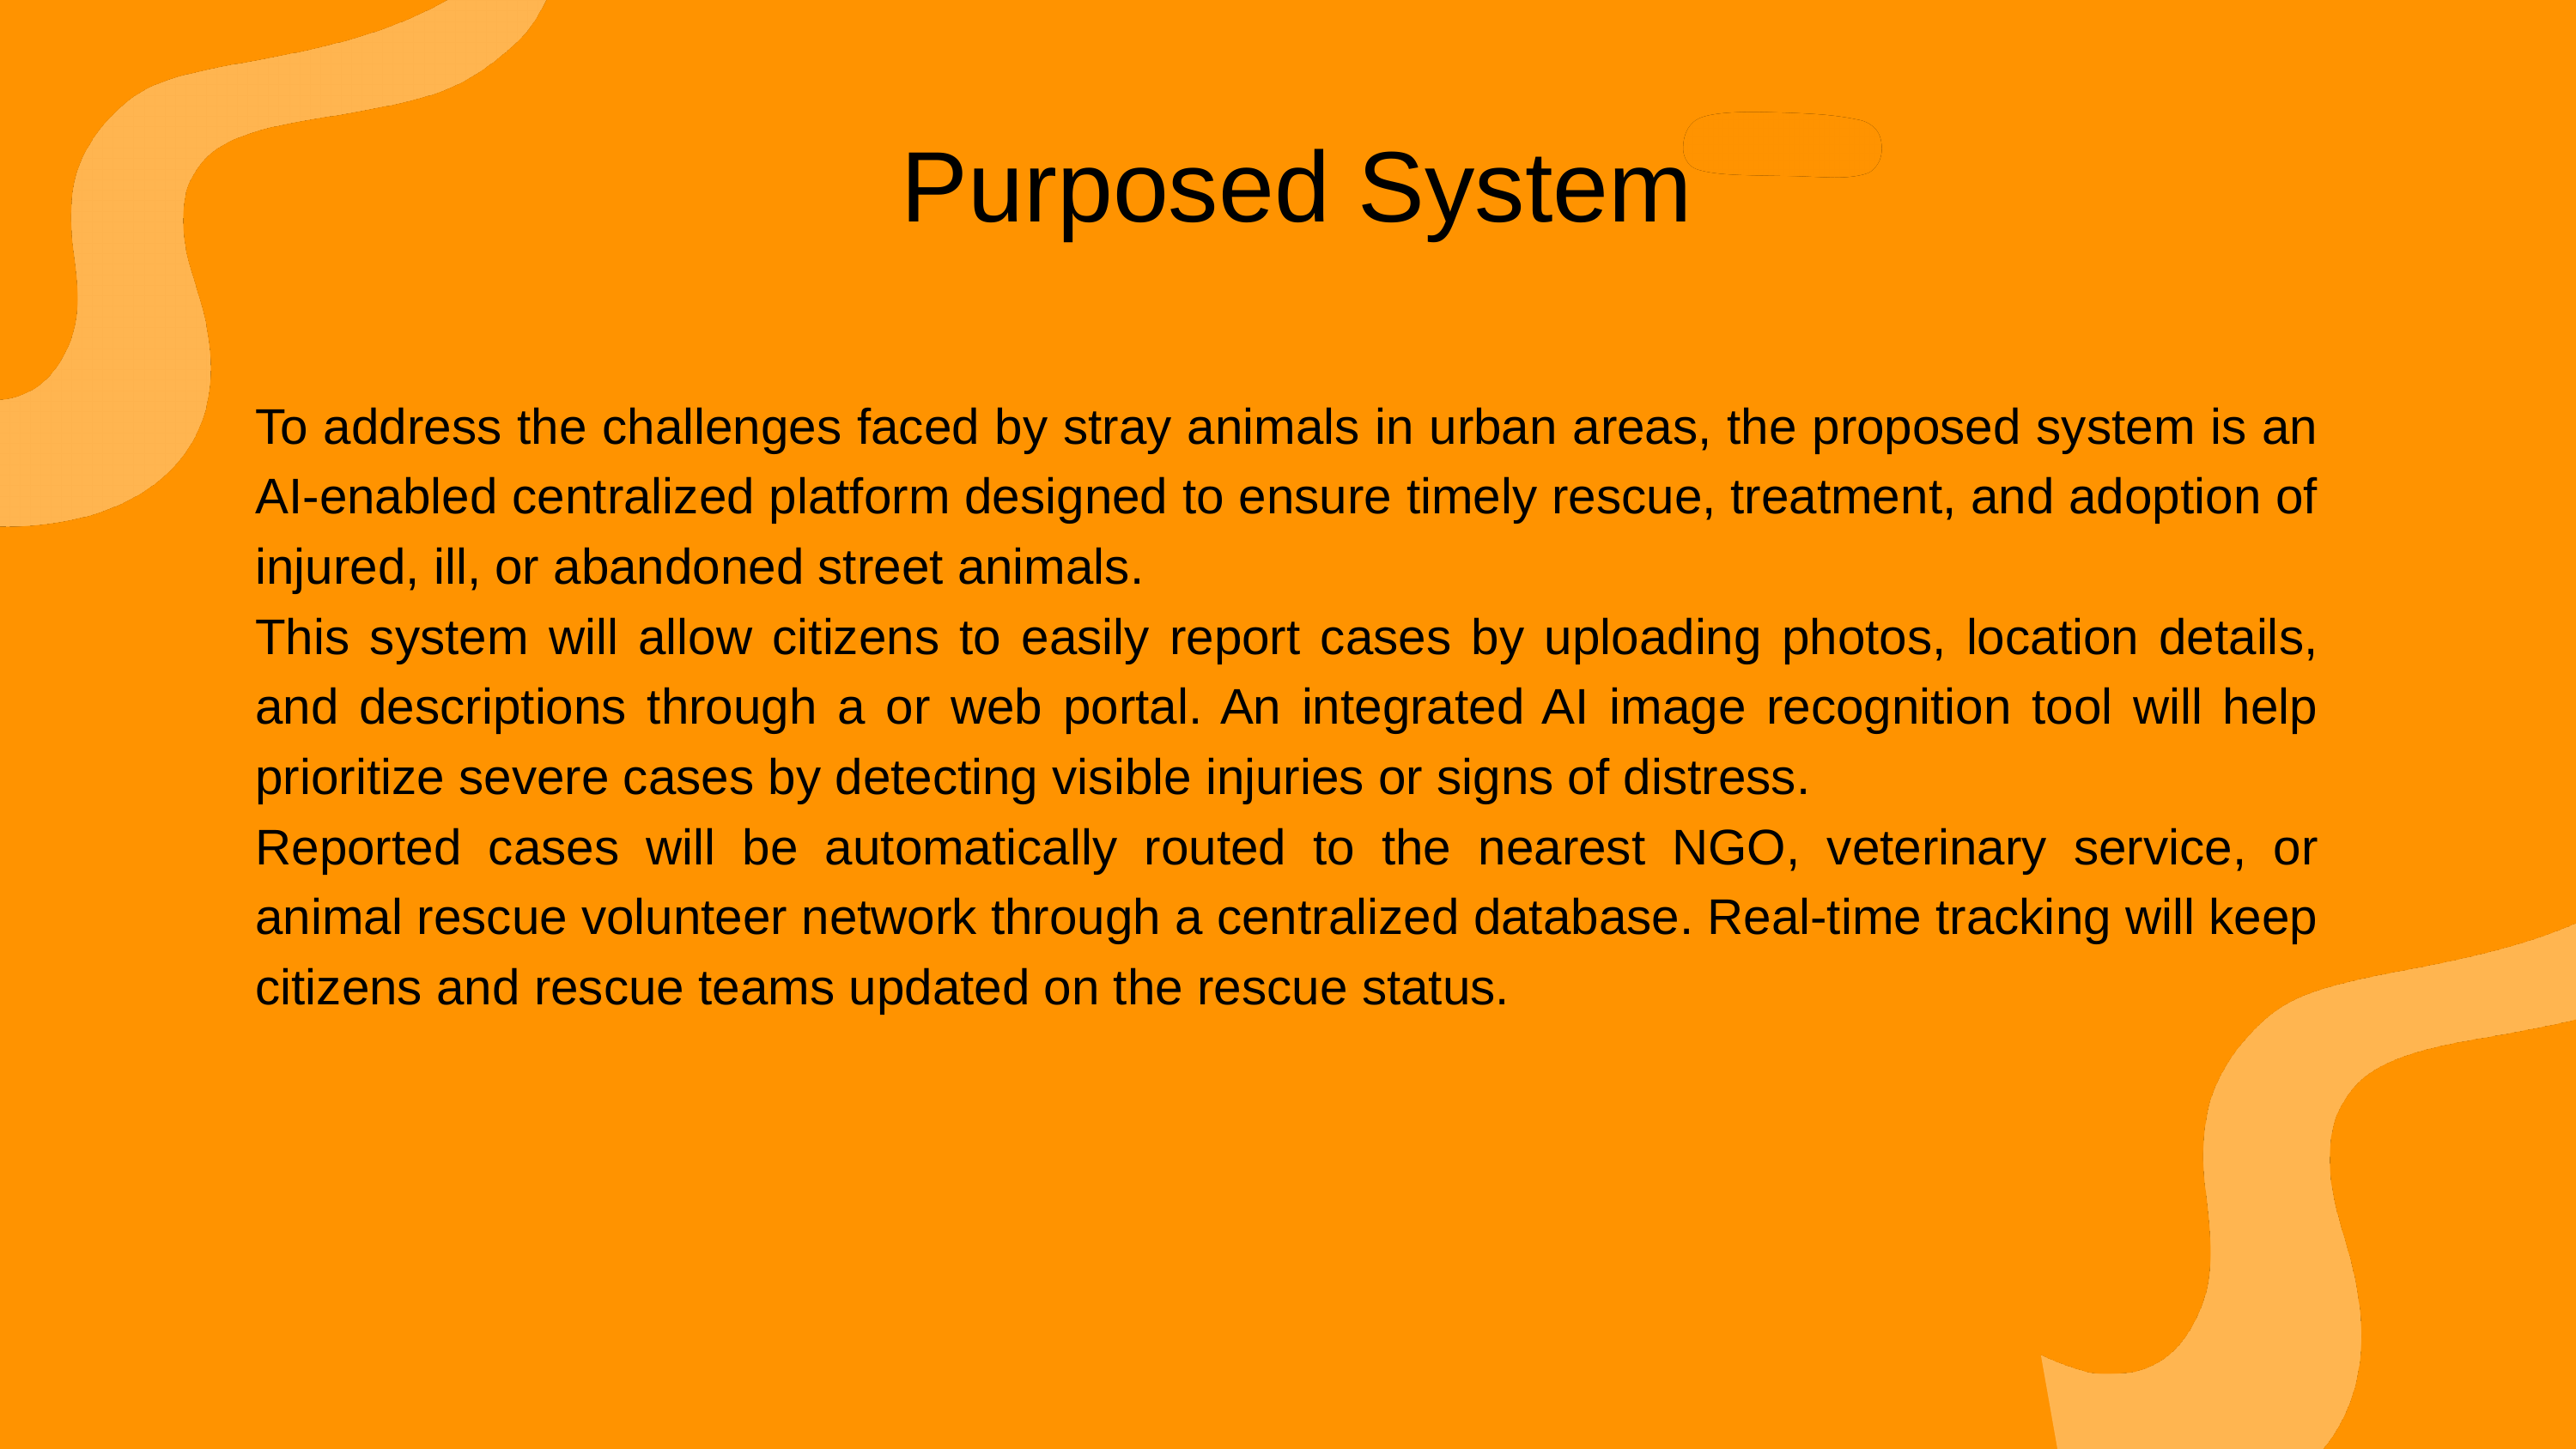

Purposed System

To address the challenges faced by stray animals in urban areas, the proposed system is an AI-enabled centralized platform designed to ensure timely rescue, treatment, and adoption of injured, ill, or abandoned street animals.
This system will allow citizens to easily report cases by uploading photos, location details, and descriptions through a or web portal. An integrated AI image recognition tool will help prioritize severe cases by detecting visible injuries or signs of distress.
Reported cases will be automatically routed to the nearest NGO, veterinary service, or animal rescue volunteer network through a centralized database. Real-time tracking will keep citizens and rescue teams updated on the rescue status.